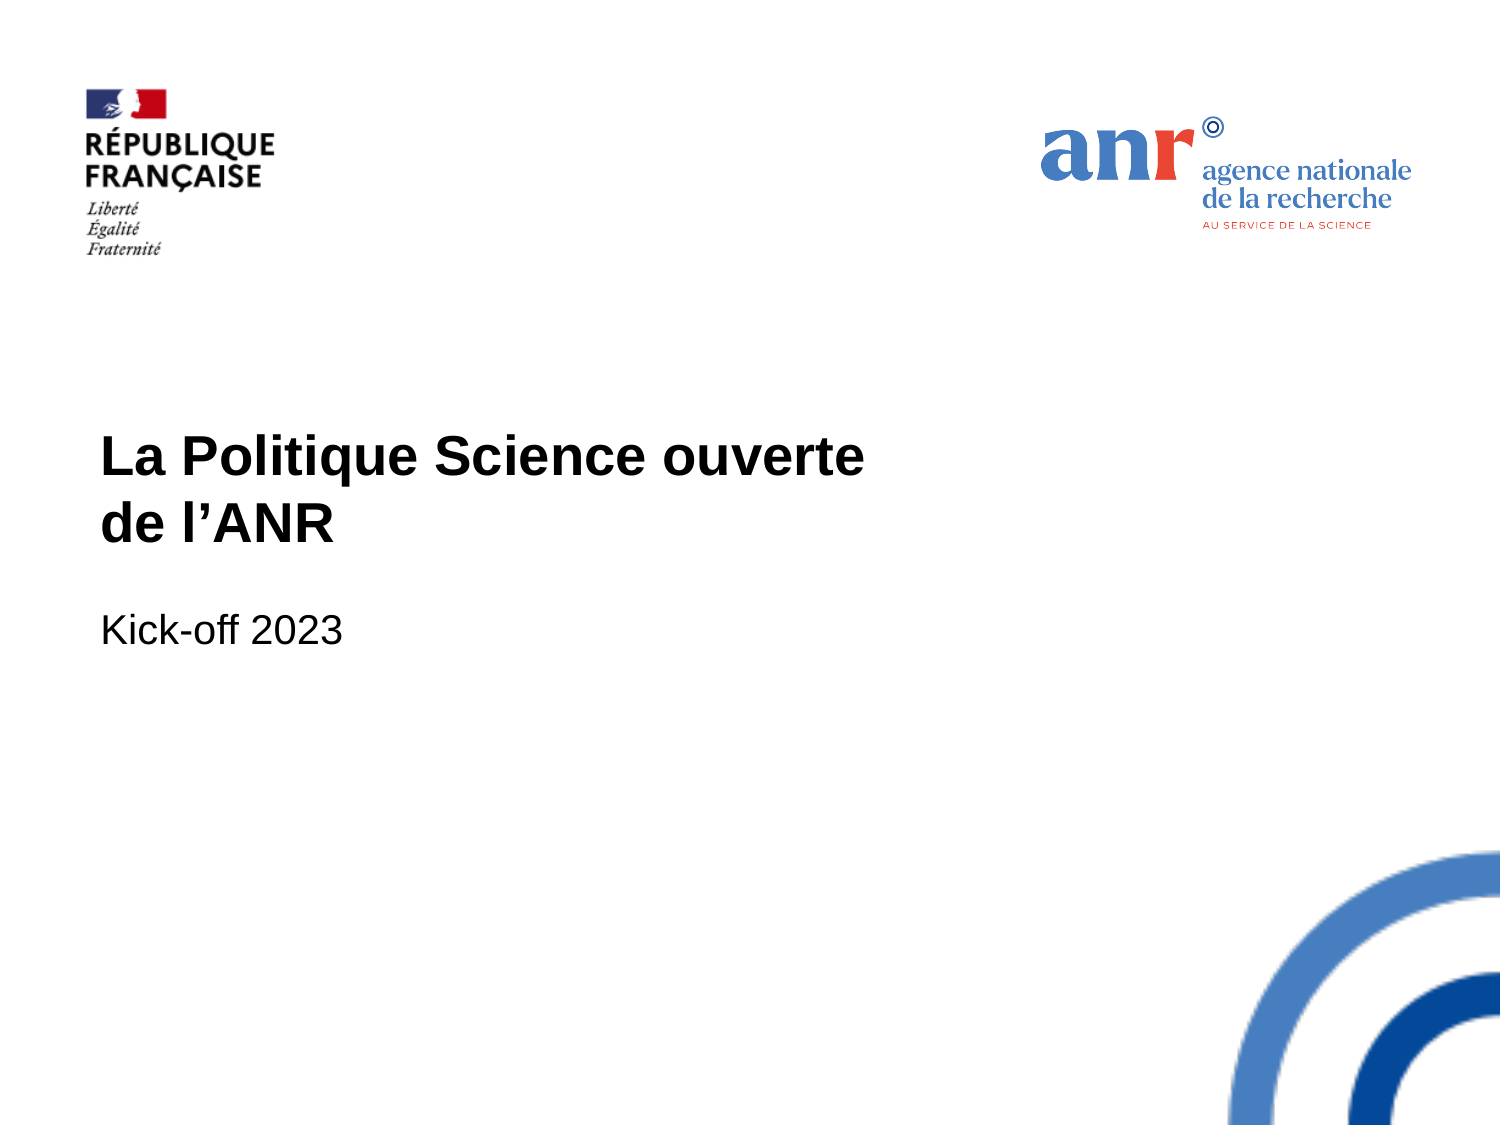

# La Politique Science ouverte de l’ANR
Kick-off 2023